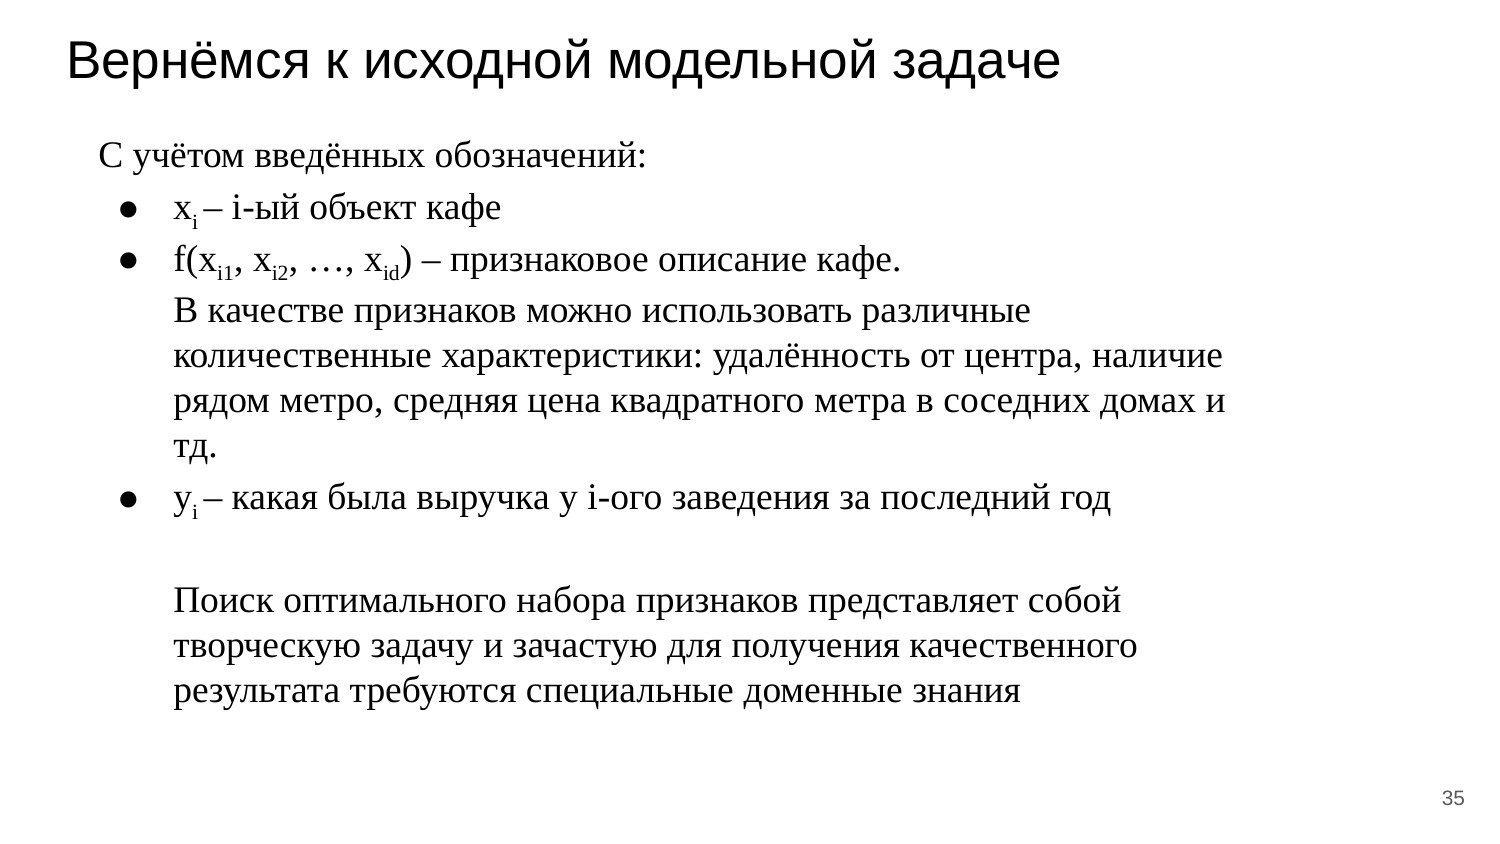

# Вернёмся к исходной модельной задаче
С учётом введённых обозначений:
xi – i-ый объект кафе
f(xi1, xi2, …, xid) – признаковое описание кафе.
В качестве признаков можно использовать различные количественные характеристики: удалённость от центра, наличие рядом метро, средняя цена квадратного метра в соседних домах и тд.
yi – какая была выручка у i-ого заведения за последний год

Поиск оптимального набора признаков представляет собой творческую задачу и зачастую для получения качественного результата требуются специальные доменные знания
35